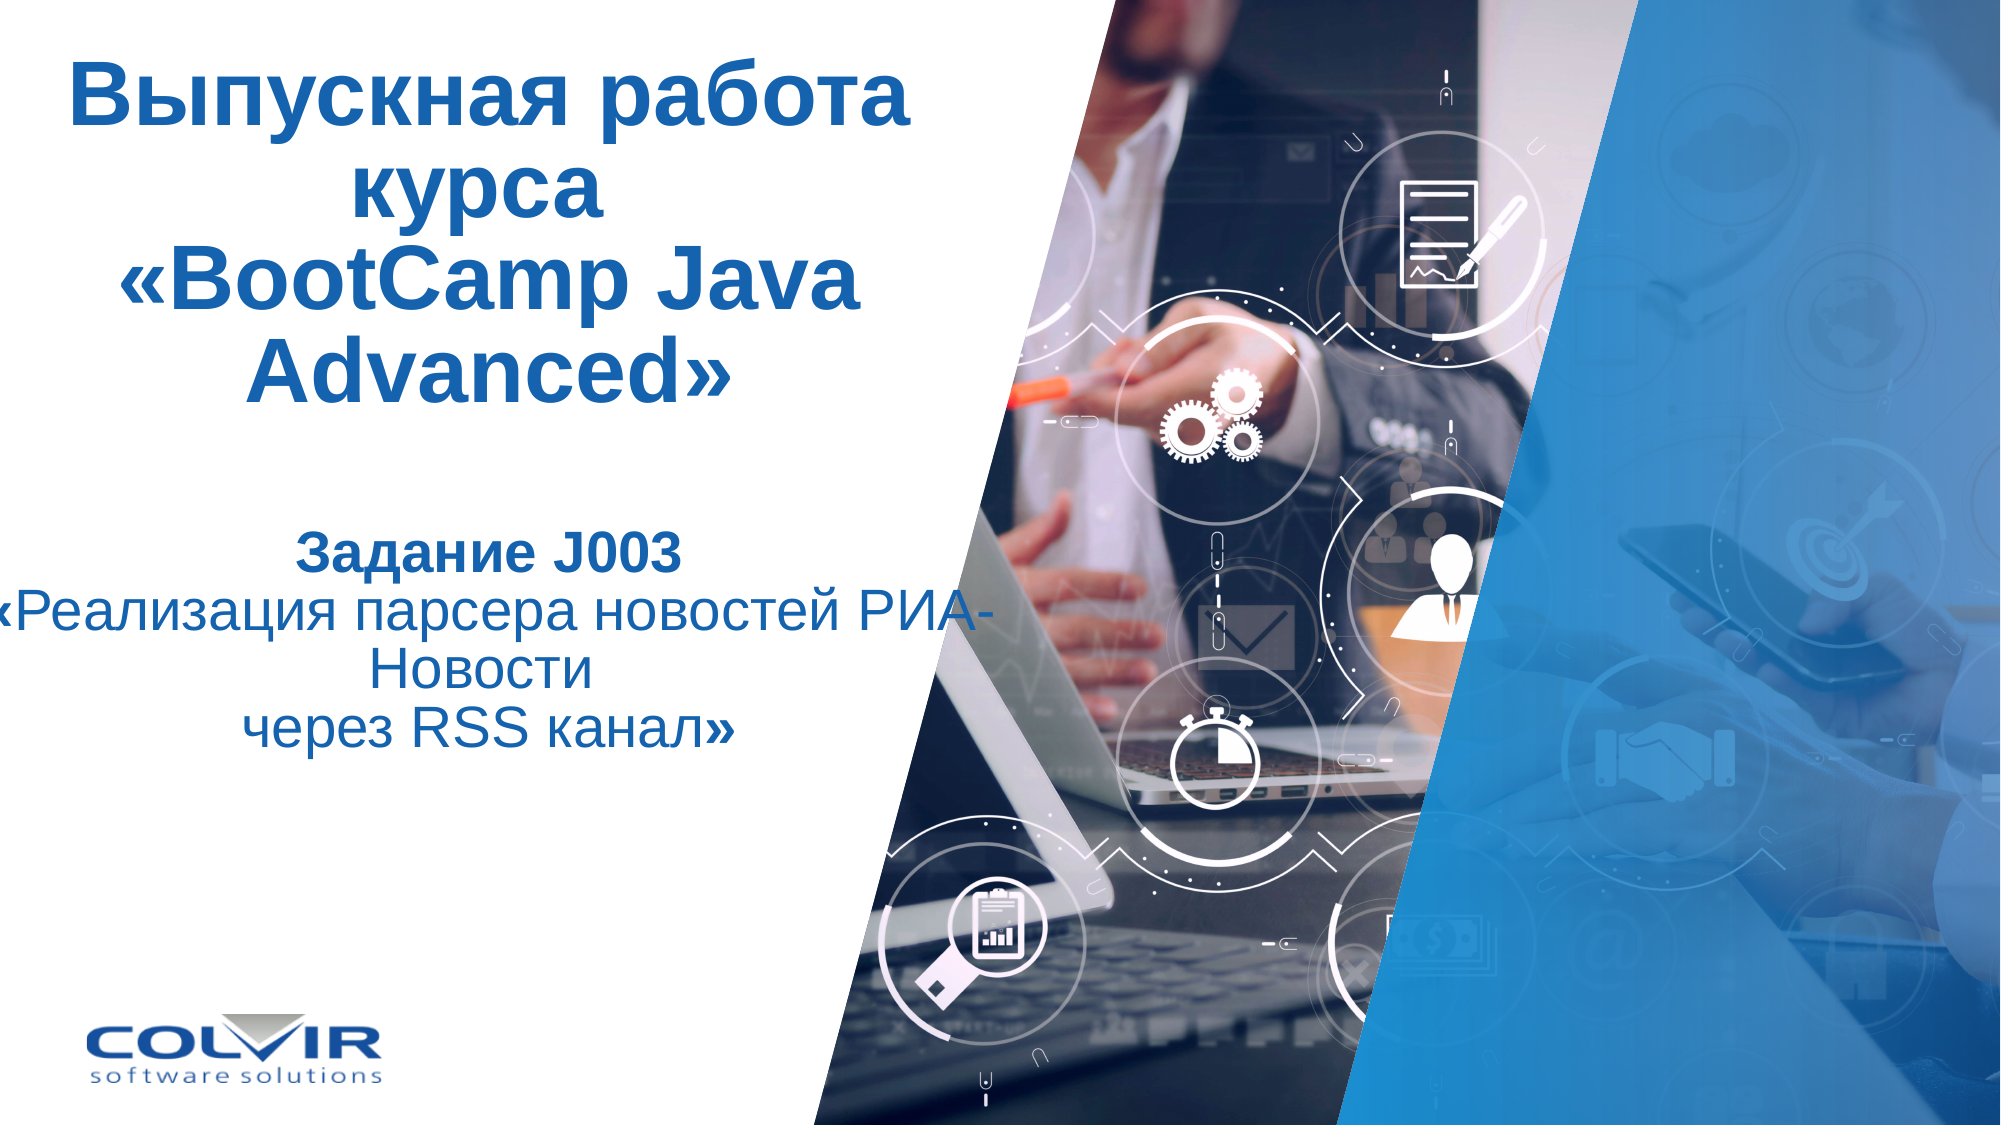

# Выпускная работа курса «BootCamp Java Advanced» Задание J003 «Реализация парсера новостей РИА-Новости через RSS канал»